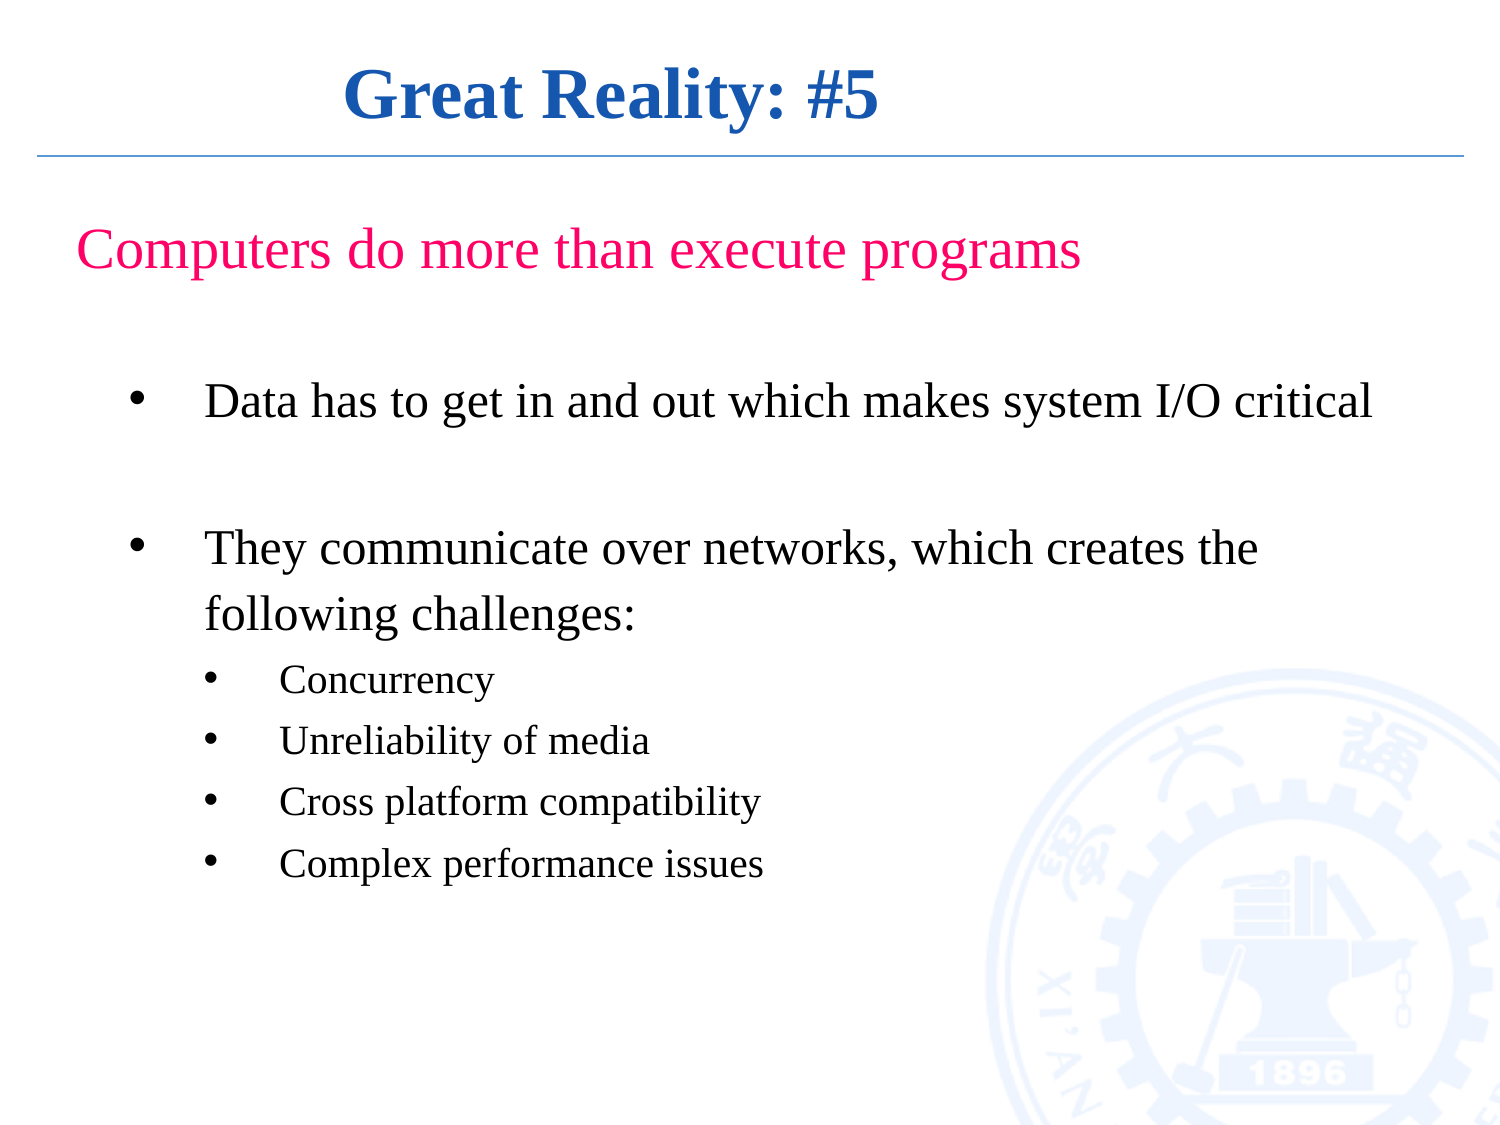

Great Reality: #5
Computers do more than execute programs

Data has to get in and out which makes system I/O critical

They communicate over networks, which creates the following challenges:
Concurrency
Unreliability of media
Cross platform compatibility
Complex performance issues